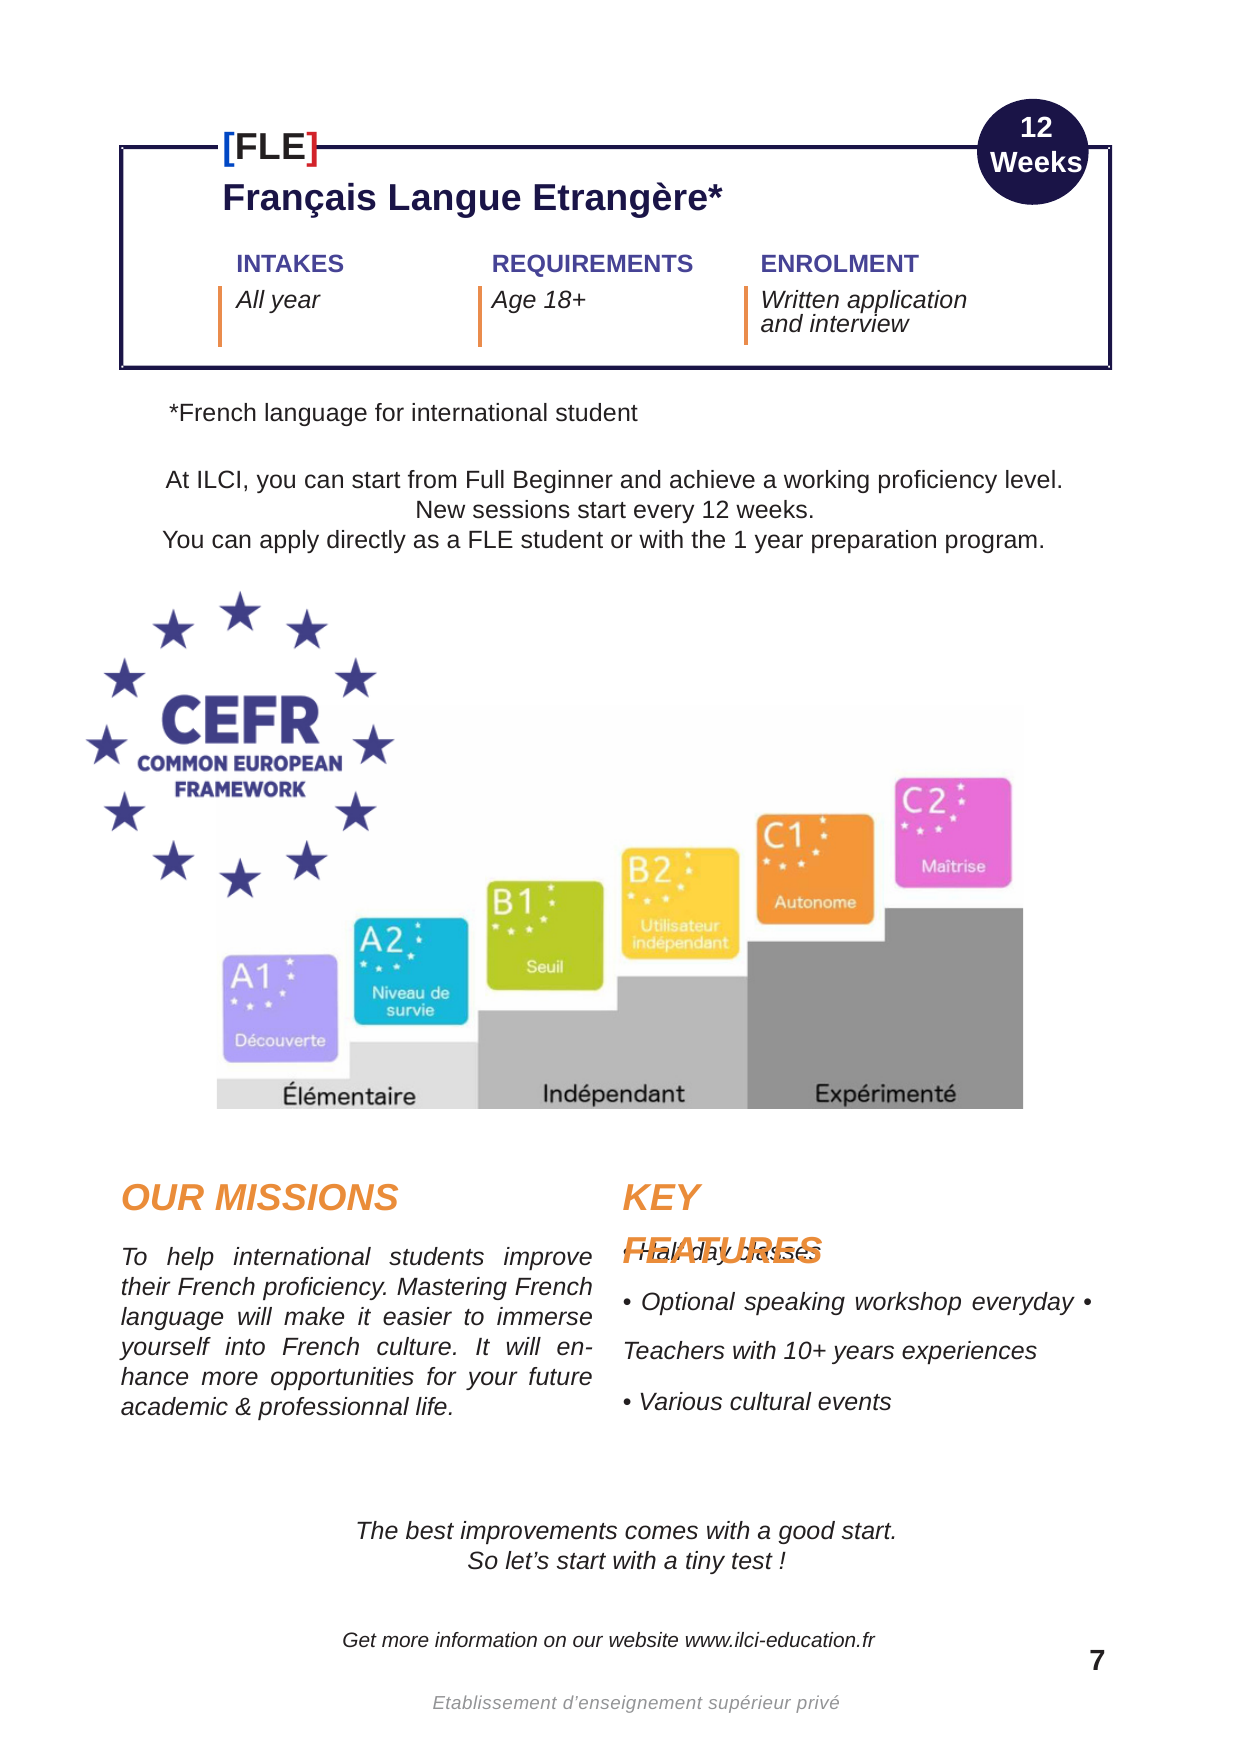

12 Weeks
[FLE]
Français Langue Etrangère*
INTAKES
All year
REQUIREMENTS
Age 18+
ENROLMENT
Written application
and interview
*French language for international student
At ILCI, you can start from Full Beginner and achieve a working proficiency level. New sessions start every 12 weeks.
You can apply directly as a FLE student or with the 1 year preparation program.

OUR MISSIONS
KEY FEATURES
• Half day classes
• Optional speaking workshop everyday • Teachers with 10+ years experiences
• Various cultural events
To help international students improve their French proficiency. Mastering French language will make it easier to immerse yourself into French culture. It will en- hance more opportunities for your future academic & professionnal life.
The best improvements comes with a good start. So let’s start with a tiny test !
Get more information on our website www.ilci-education.fr
7
Etablissement d’enseignement supérieur privé